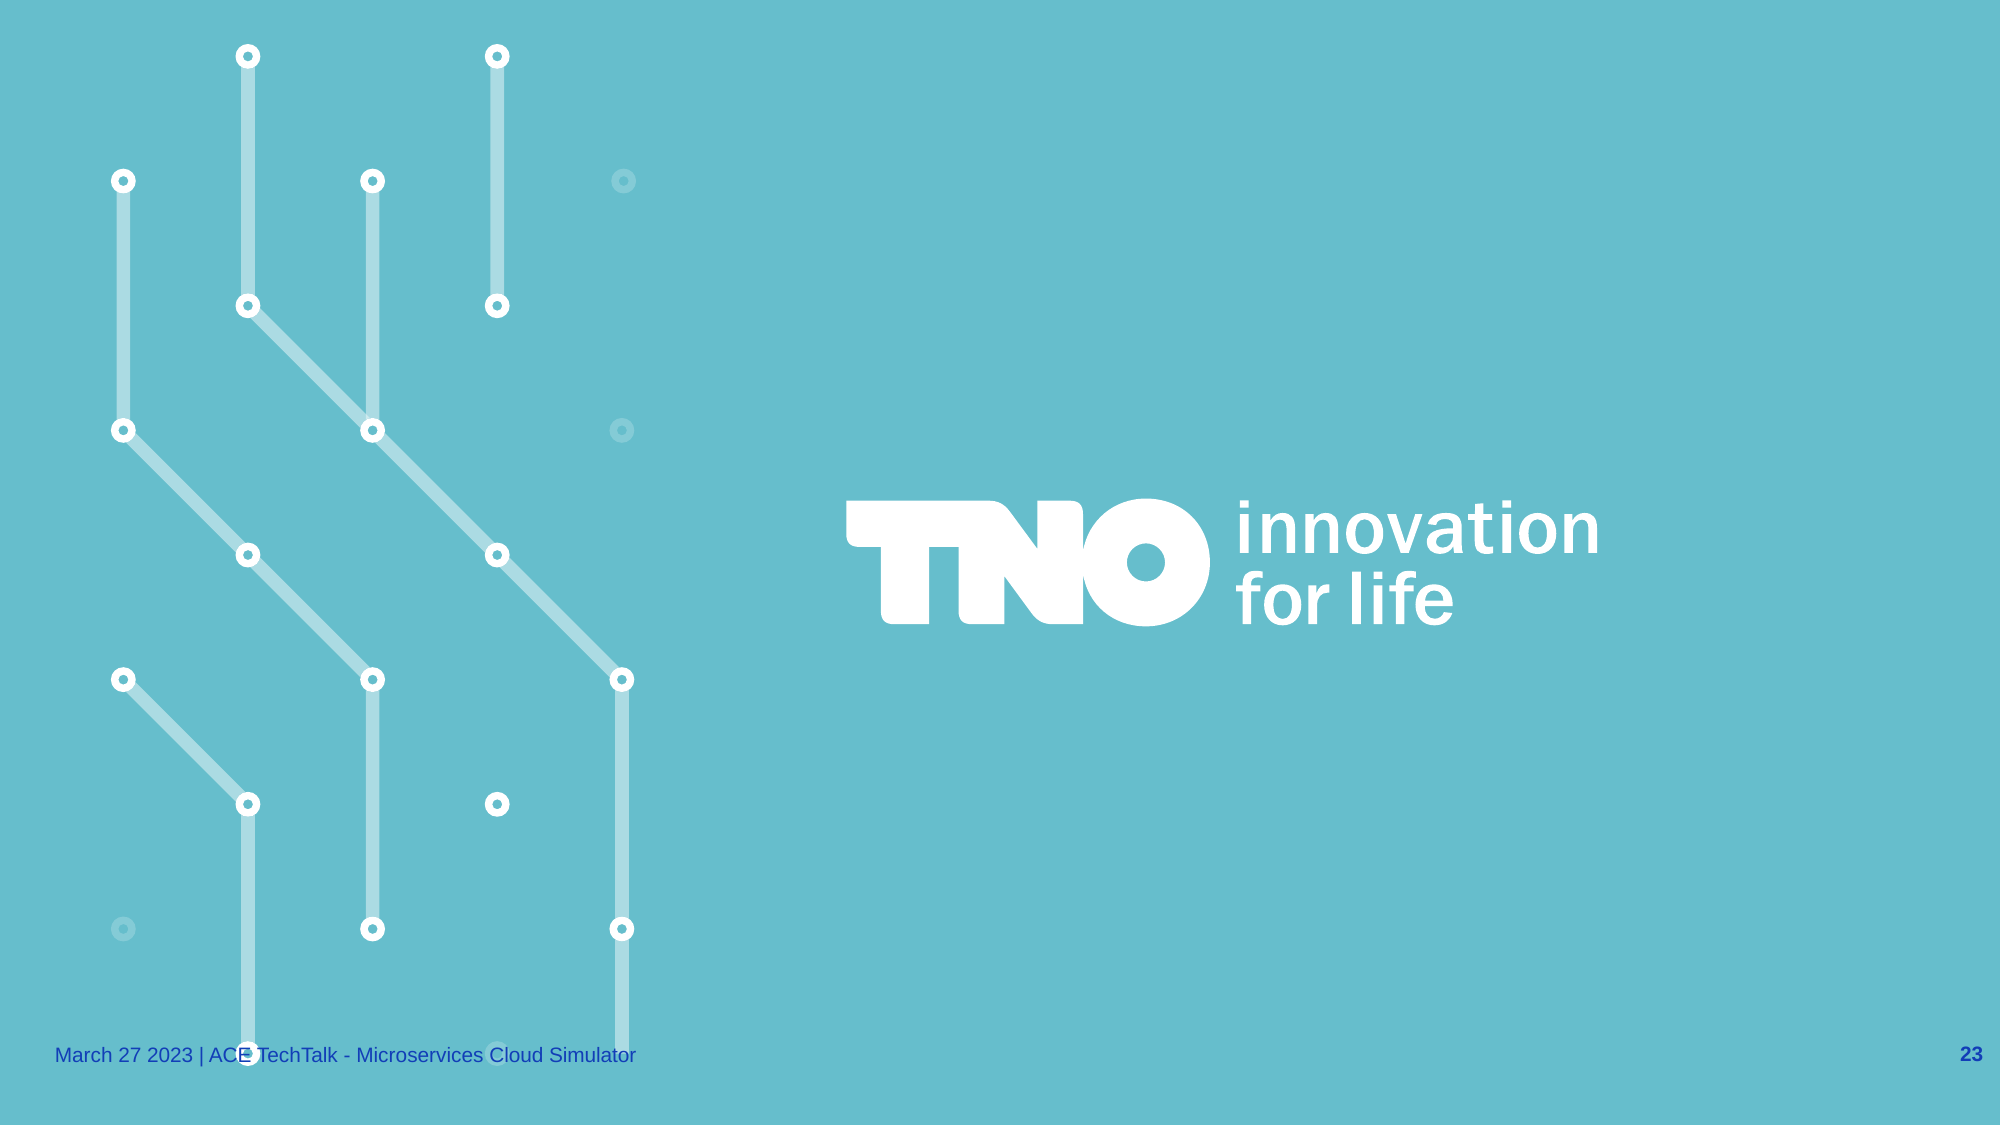

March 27 2023 | ACE TechTalk - Microservices Cloud Simulator
23